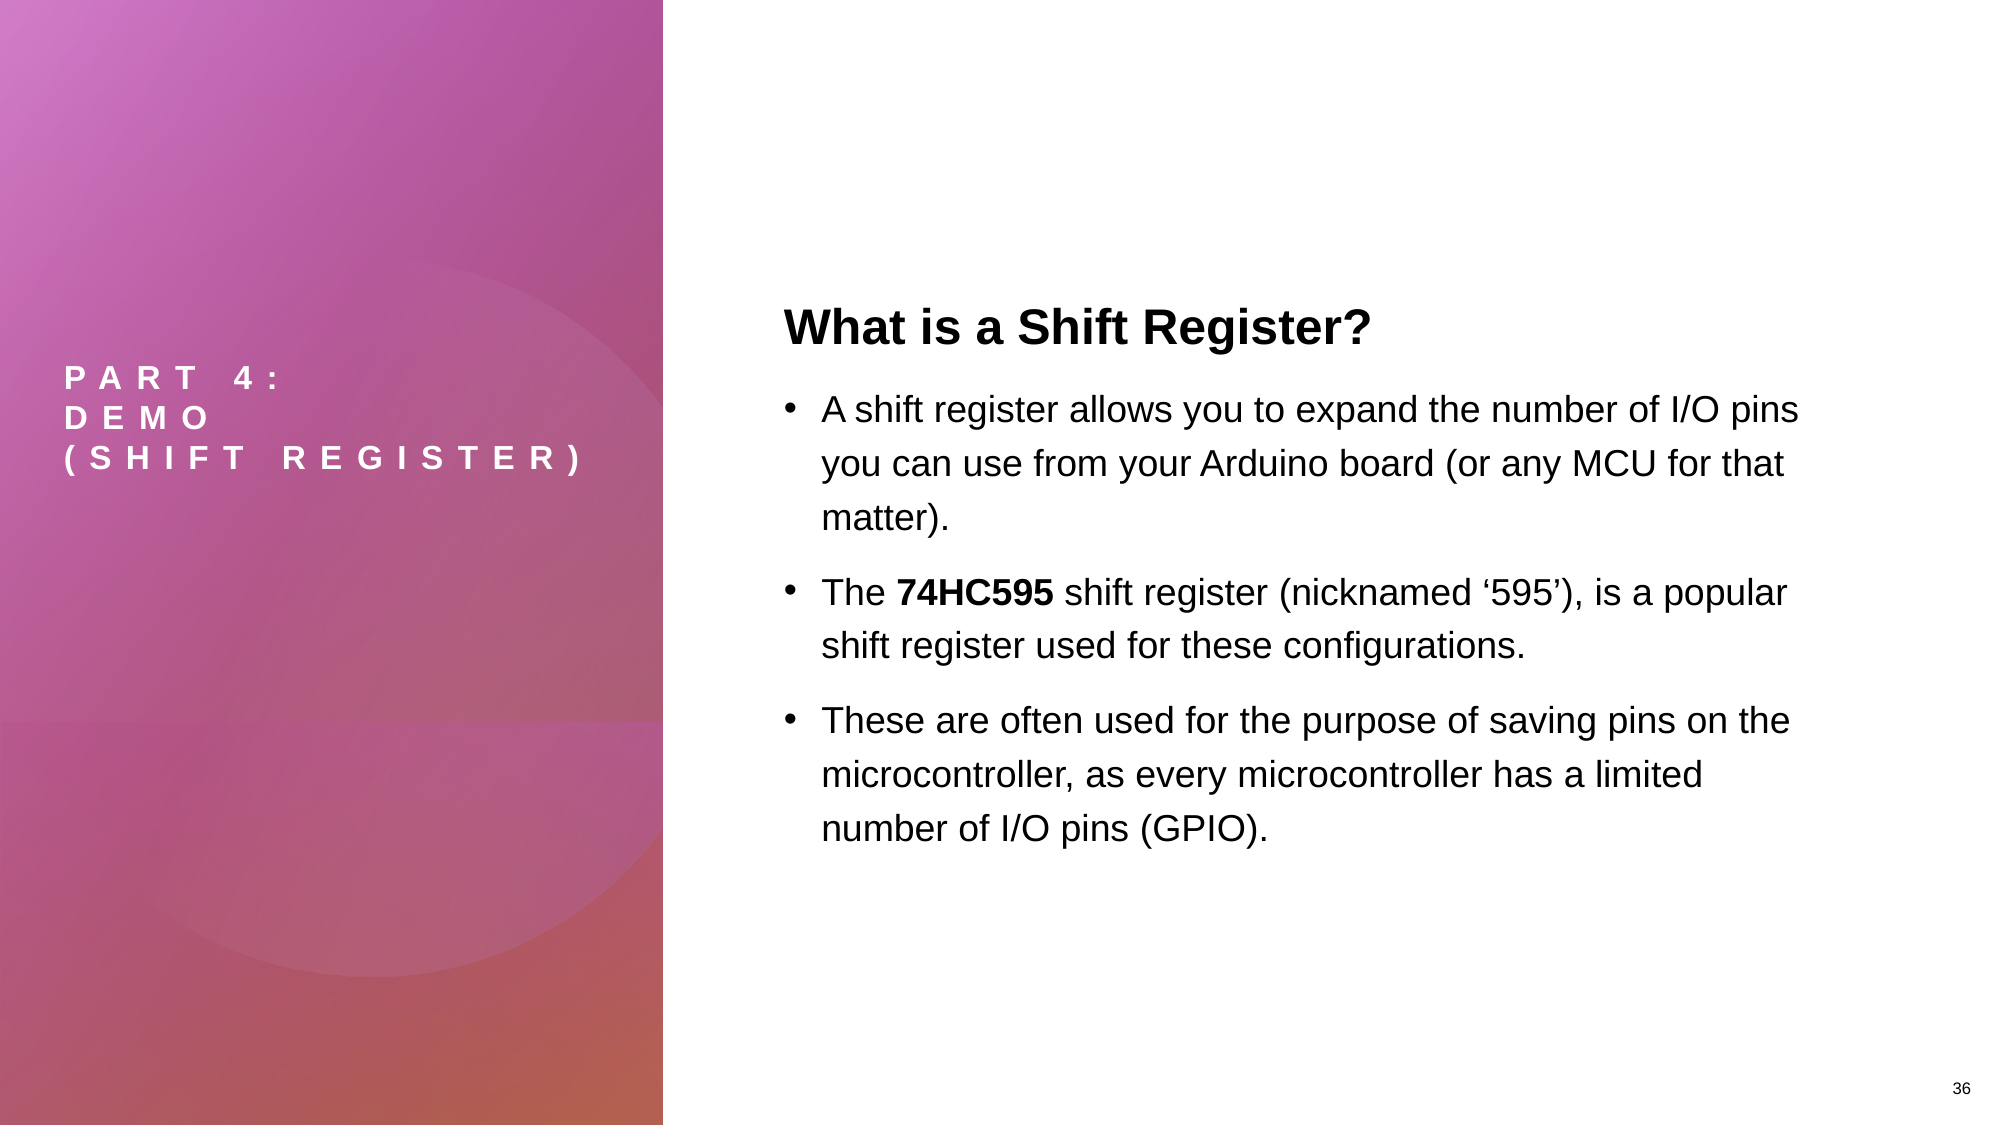

# Part 4: Demo (Shift Register)
What is a Shift Register?
A shift register allows you to expand the number of I/O pins you can use from your Arduino board (or any MCU for that matter).
The 74HC595 shift register (nicknamed ‘595’), is a popular shift register used for these configurations.
These are often used for the purpose of saving pins on the microcontroller, as every microcontroller has a limited number of I/O pins (GPIO).

36